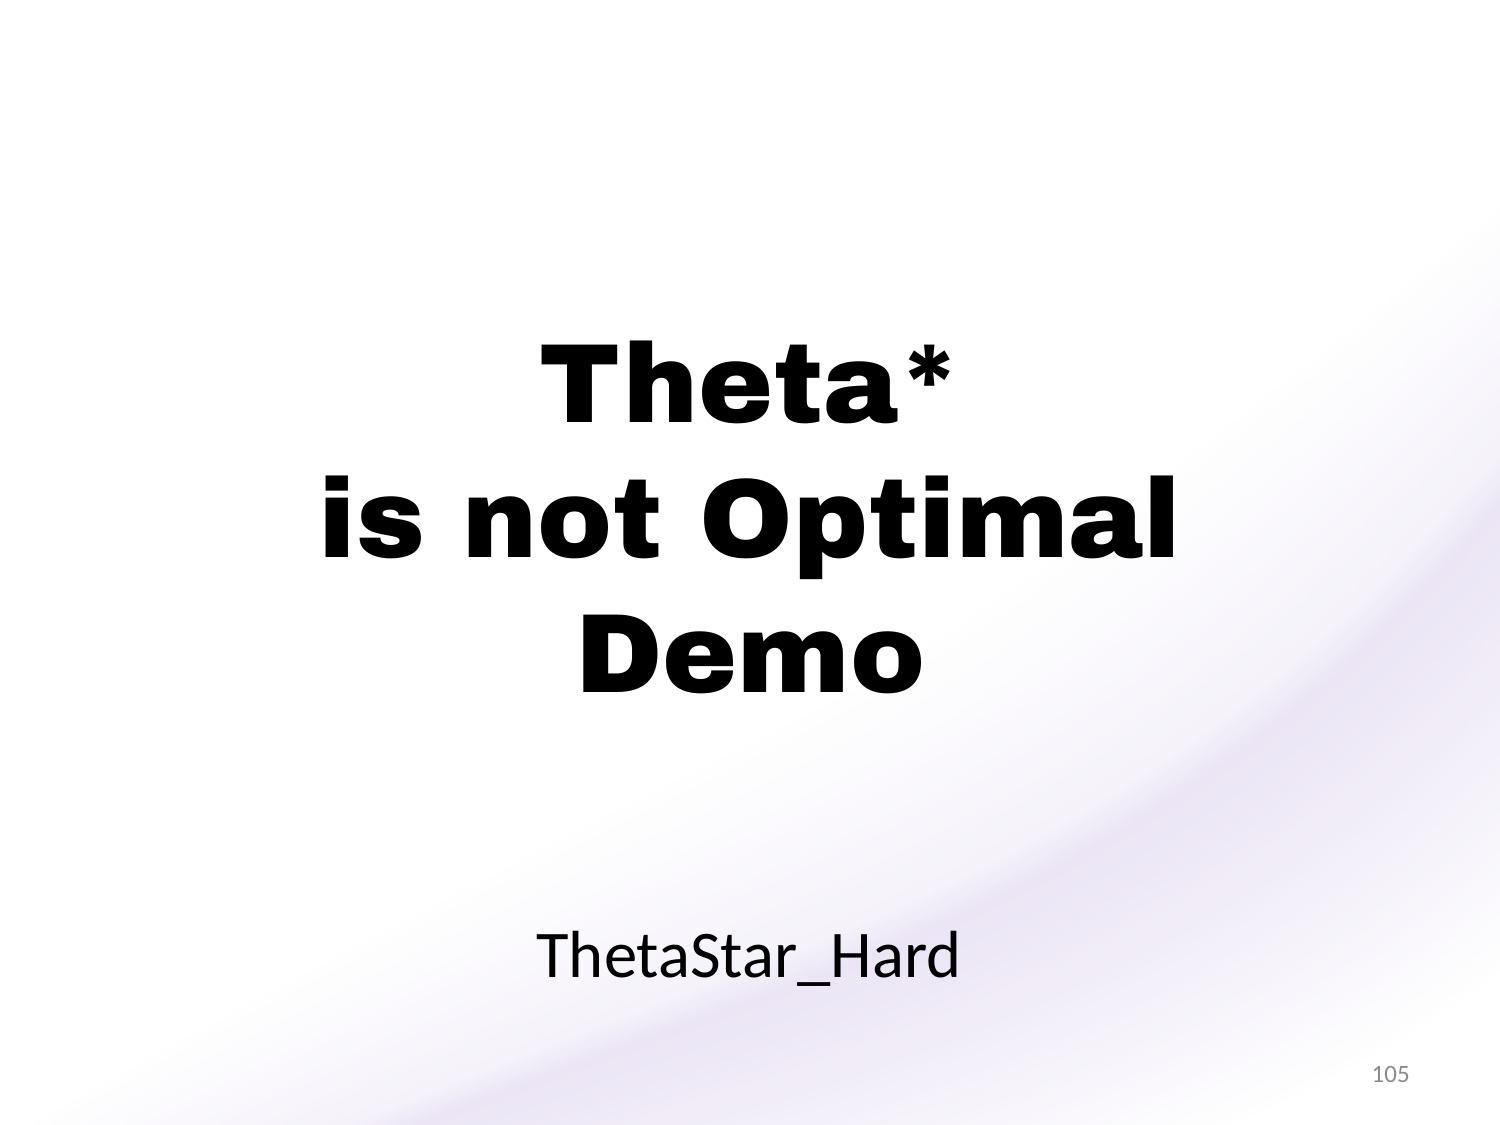

Theta*
is not Optimal
Demo
ThetaStar_Hard
105